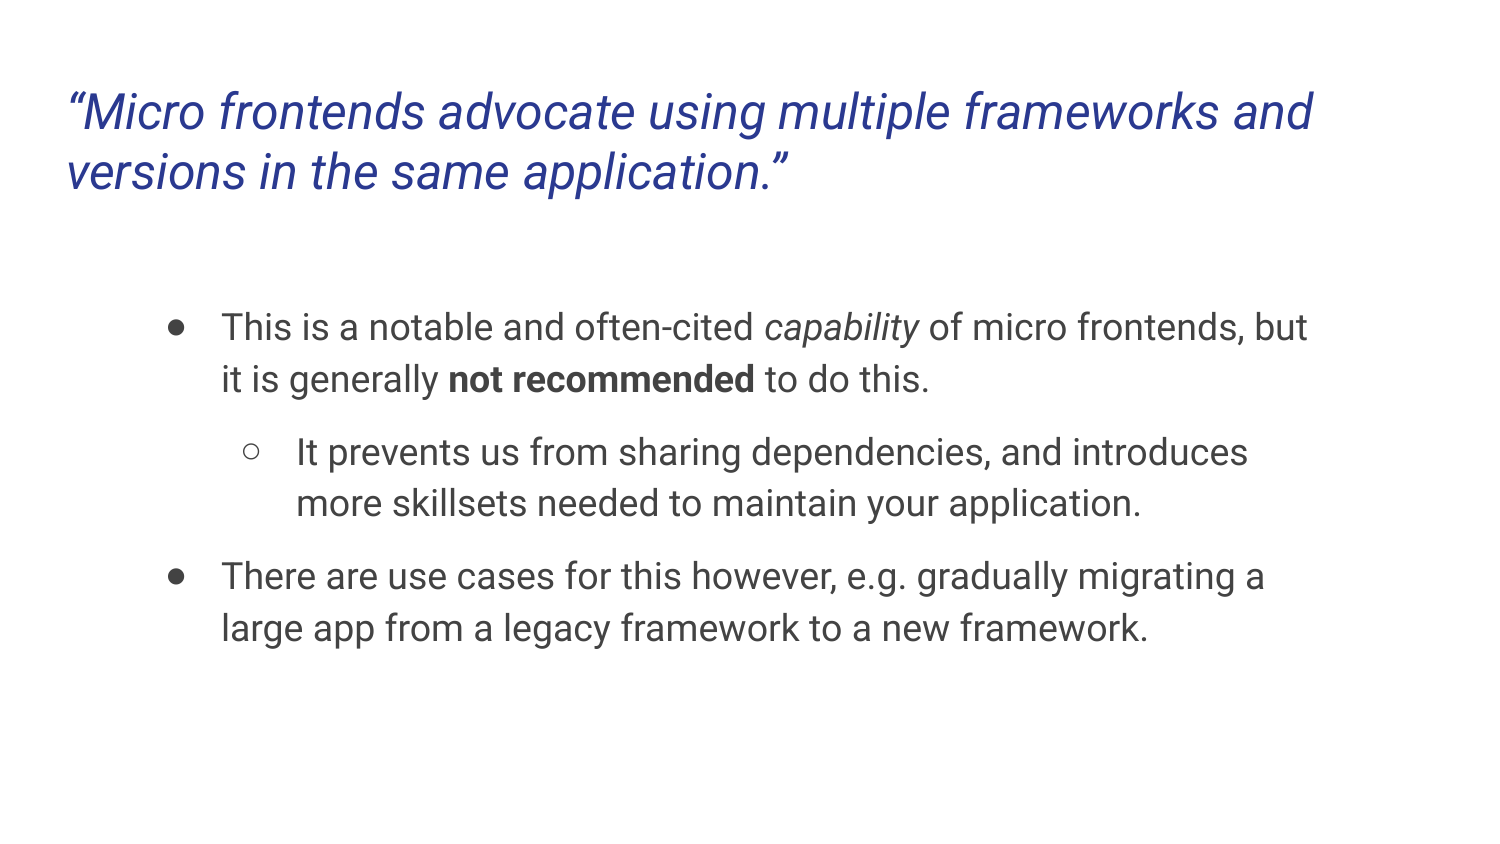

# “Micro frontends advocate using multiple frameworks and versions in the same application.”
This is a notable and often-cited capability of micro frontends, but it is generally not recommended to do this.
It prevents us from sharing dependencies, and introduces more skillsets needed to maintain your application.
There are use cases for this however, e.g. gradually migrating a large app from a legacy framework to a new framework.